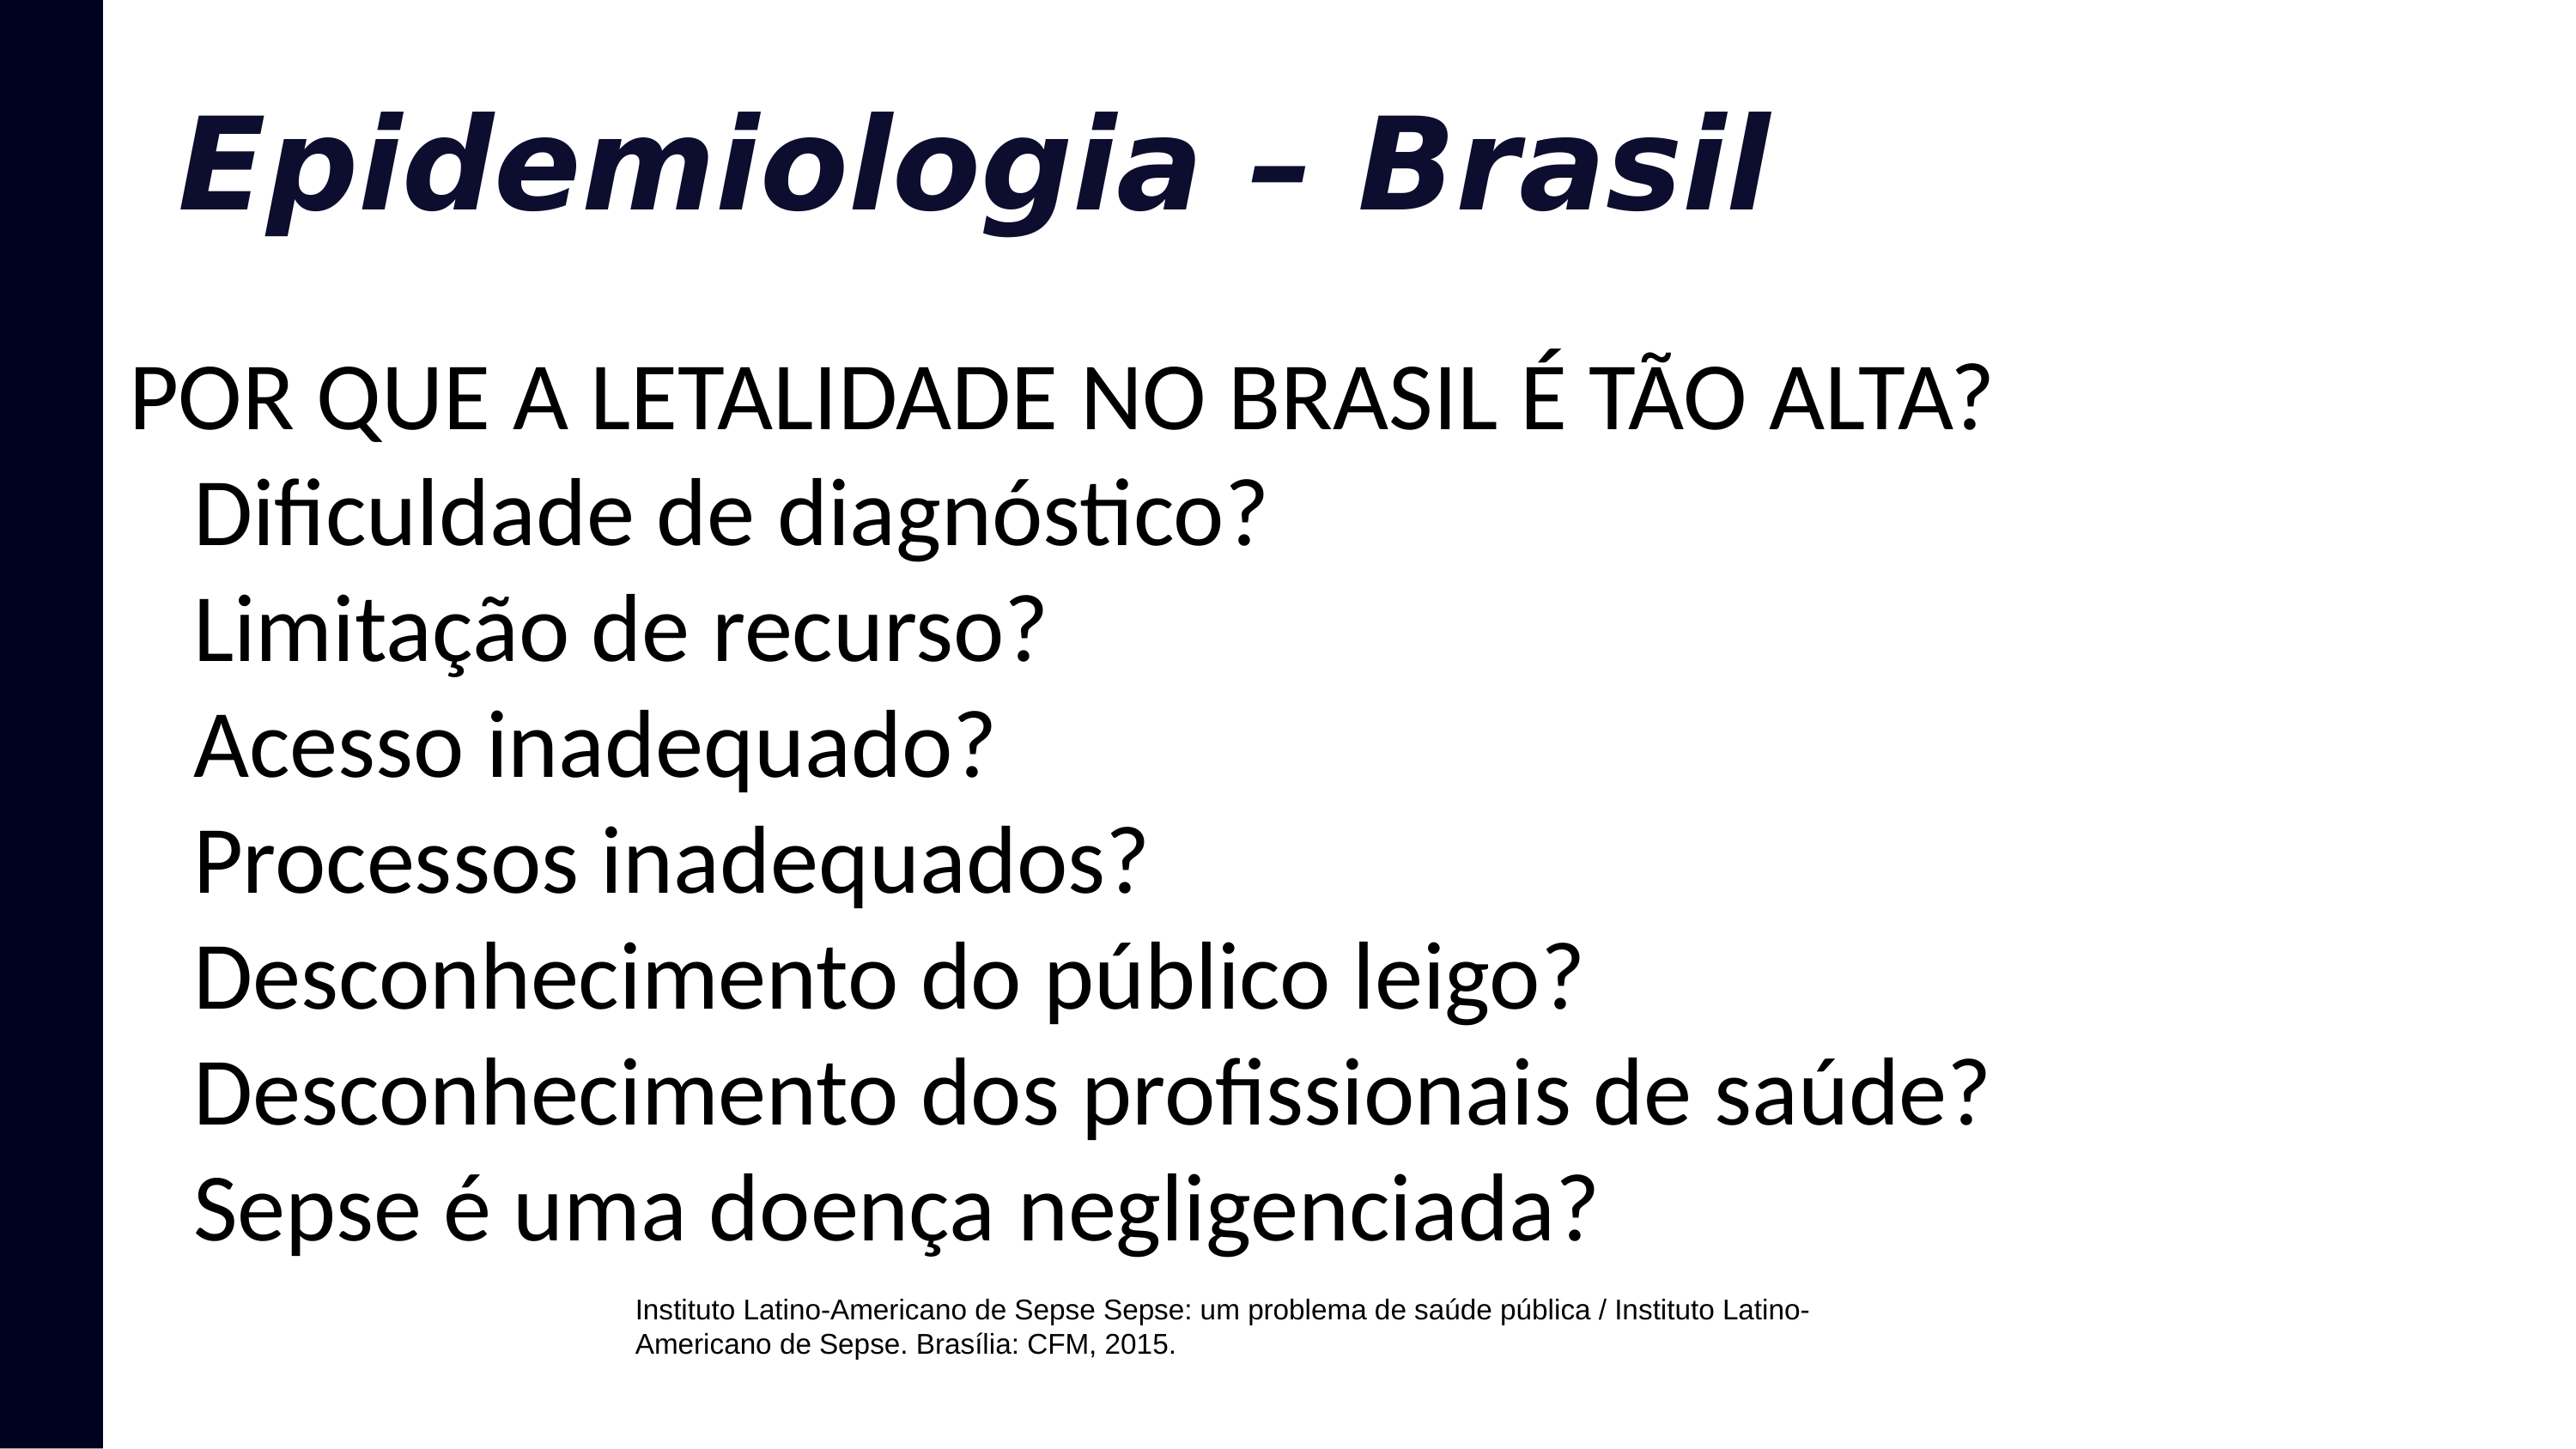

# Epidemiologia – Brasil
POR QUE A LETALIDADE NO BRASIL É TÃO ALTA?
Dificuldade de diagnóstico?
Limitação de recurso?
Acesso inadequado?
Processos inadequados?
Desconhecimento do público leigo?
Desconhecimento dos profissionais de saúde?
Sepse é uma doença negligenciada?
Instituto Latino-Americano de Sepse Sepse: um problema de saúde pública / Instituto Latino-Americano de Sepse. Brasília: CFM, 2015.